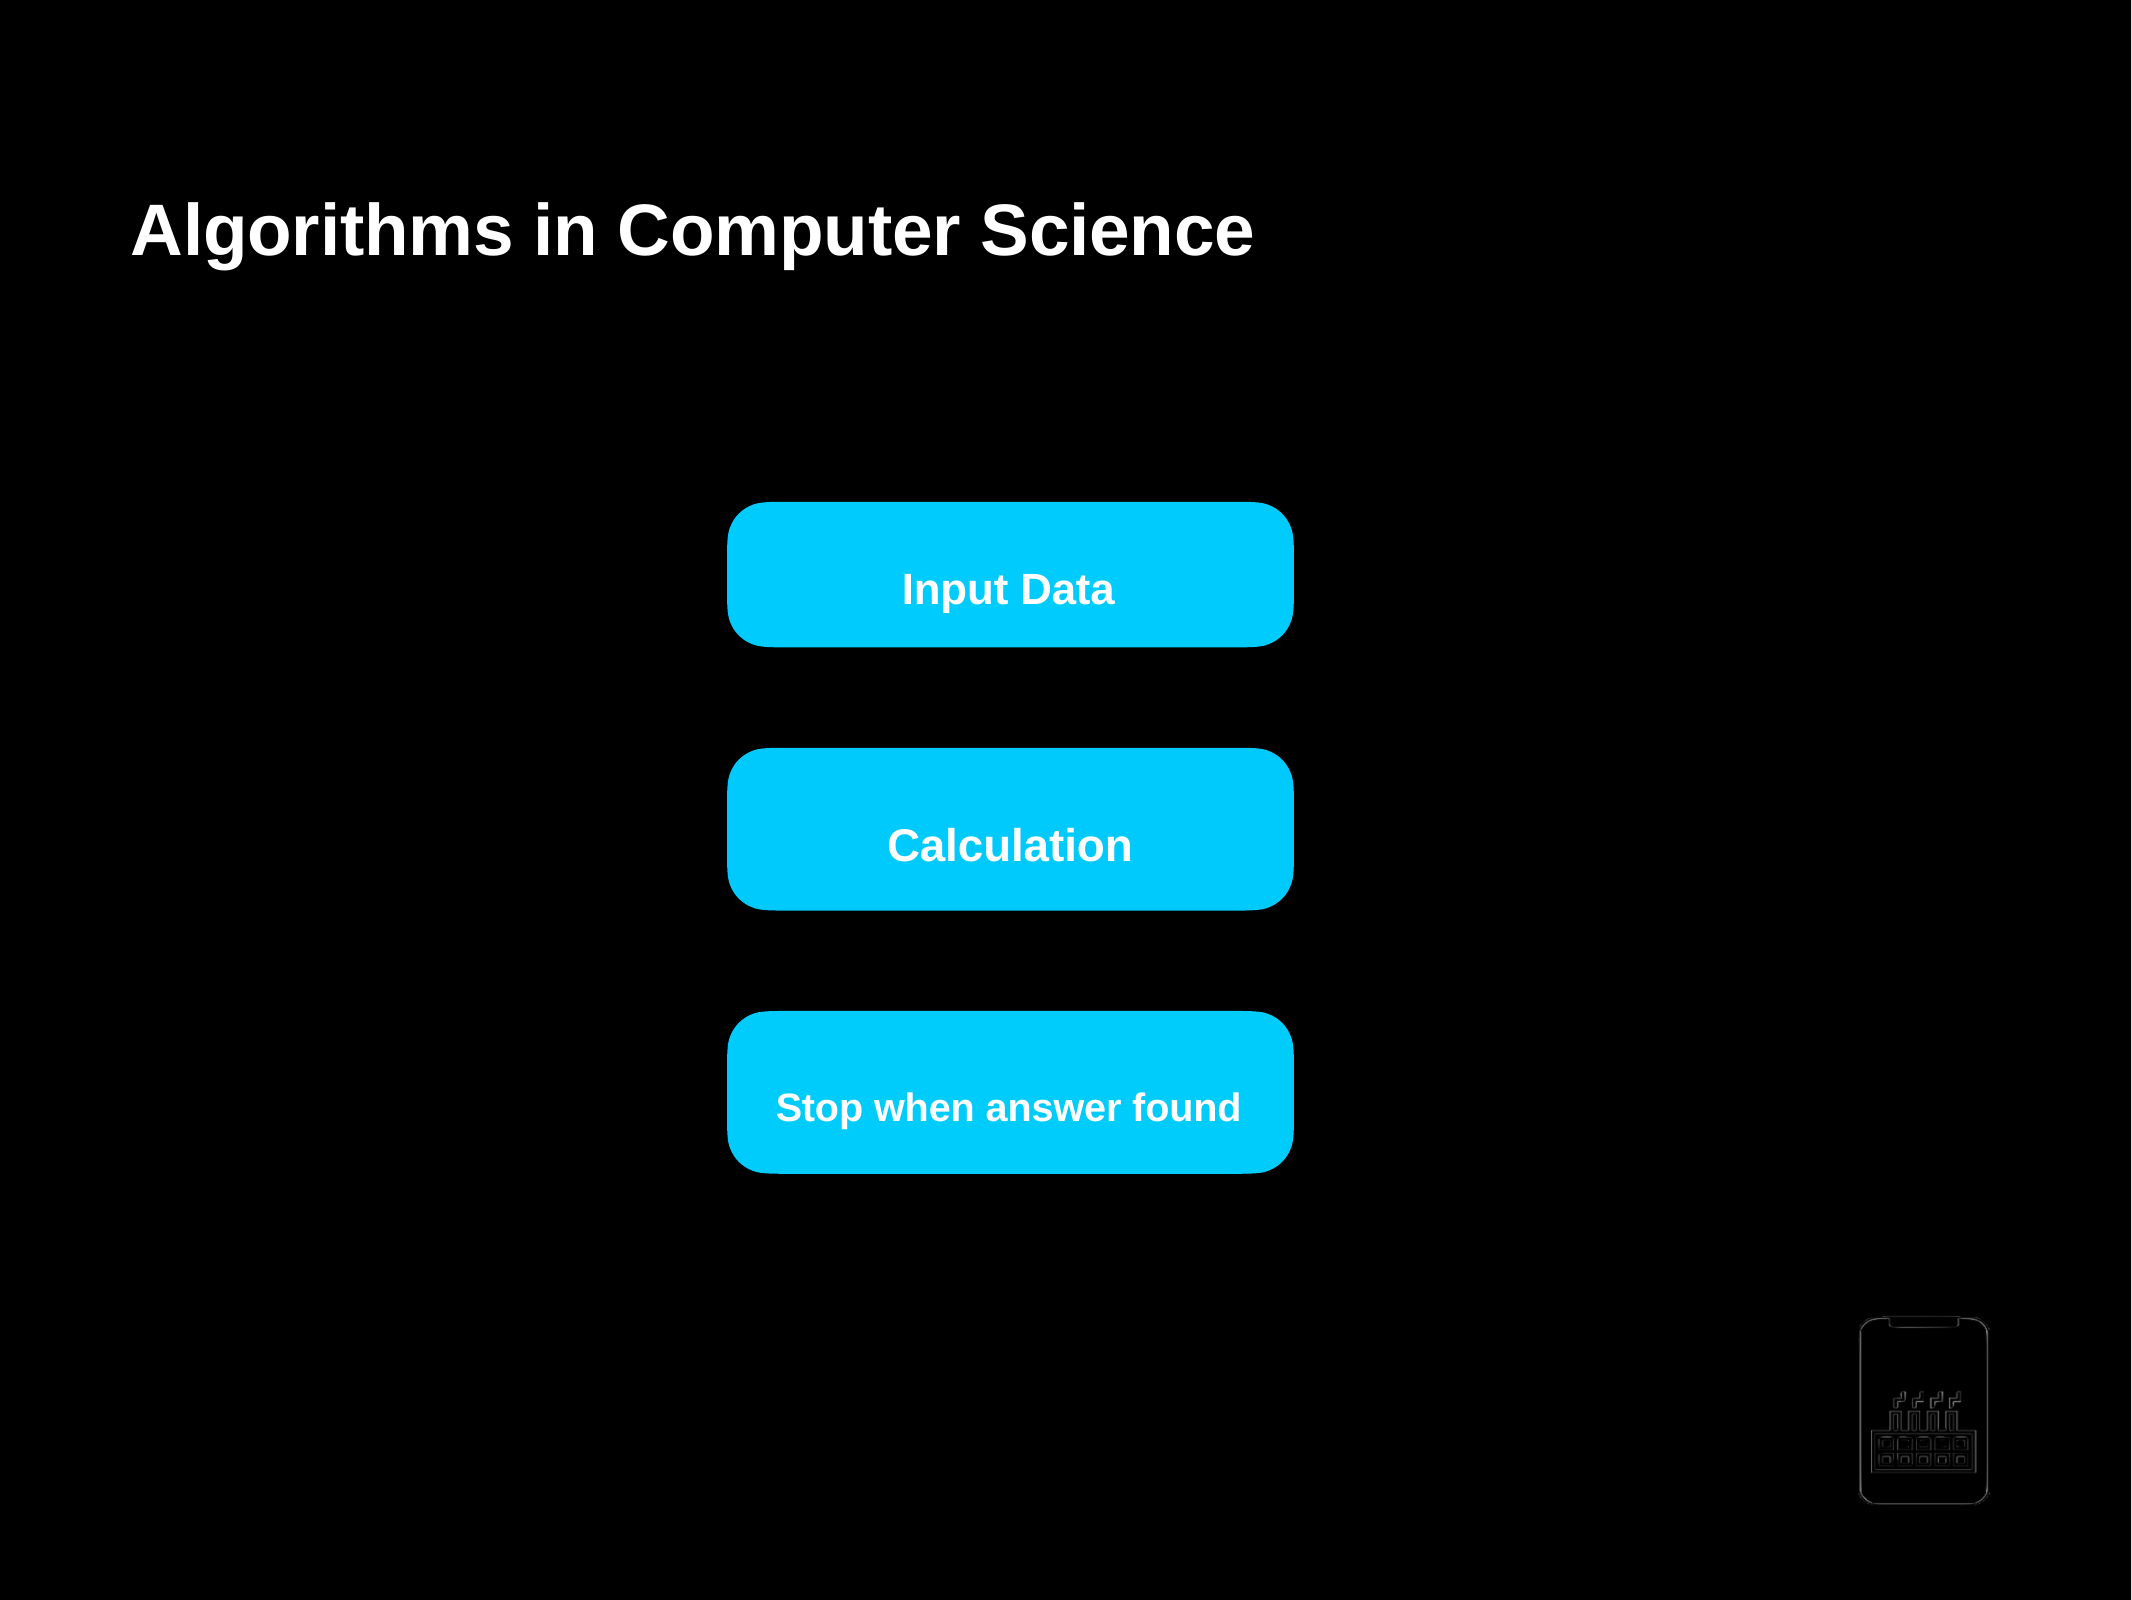

Algorithms in Computer Science
•
Set of rules for a computer program to accomplish a task

Input Data
Calculation
Stop when answer found

AppMillers
www.appmillers.com